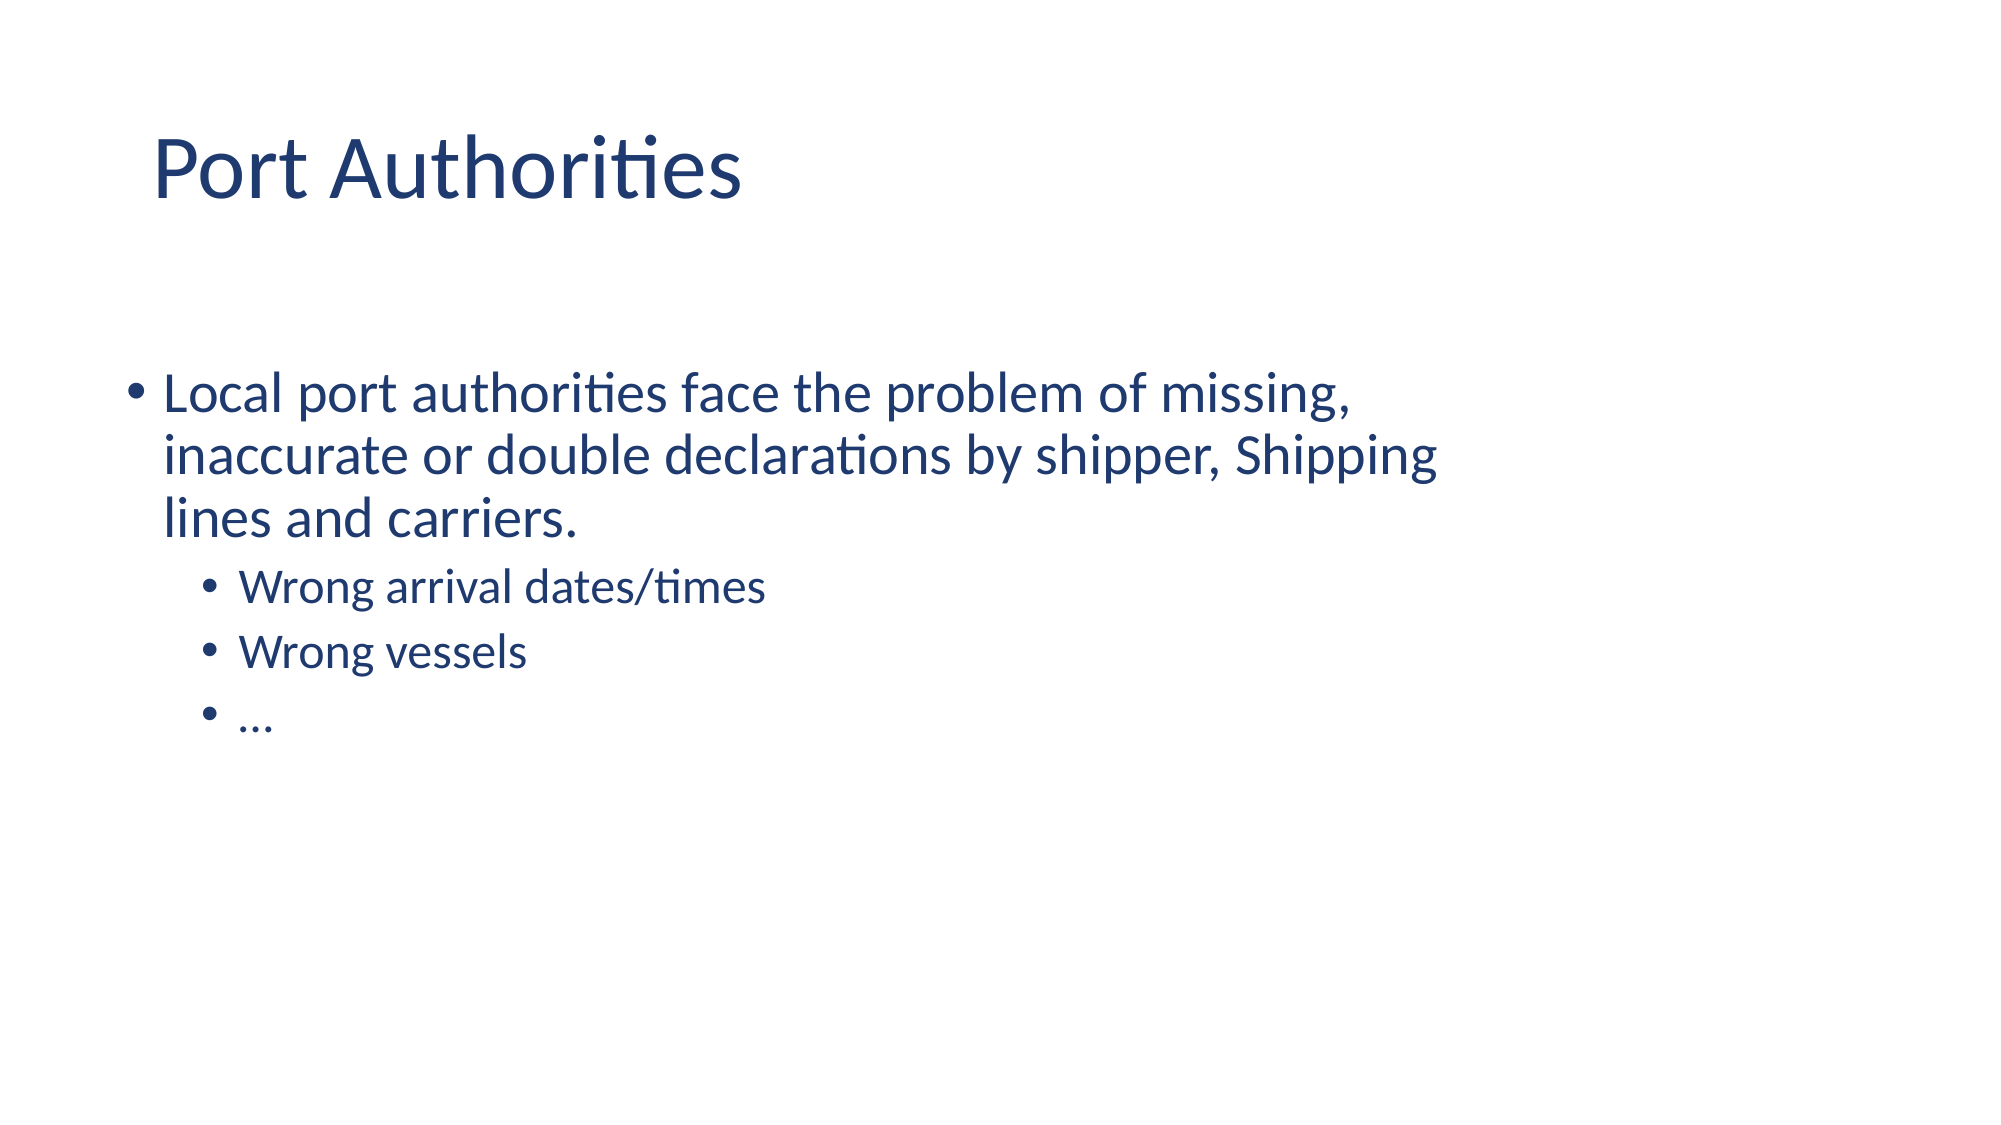

# Port Authorities
Local port authorities face the problem of missing, inaccurate or double declarations by shipper, Shipping lines and carriers.
Wrong arrival dates/times
Wrong vessels
…